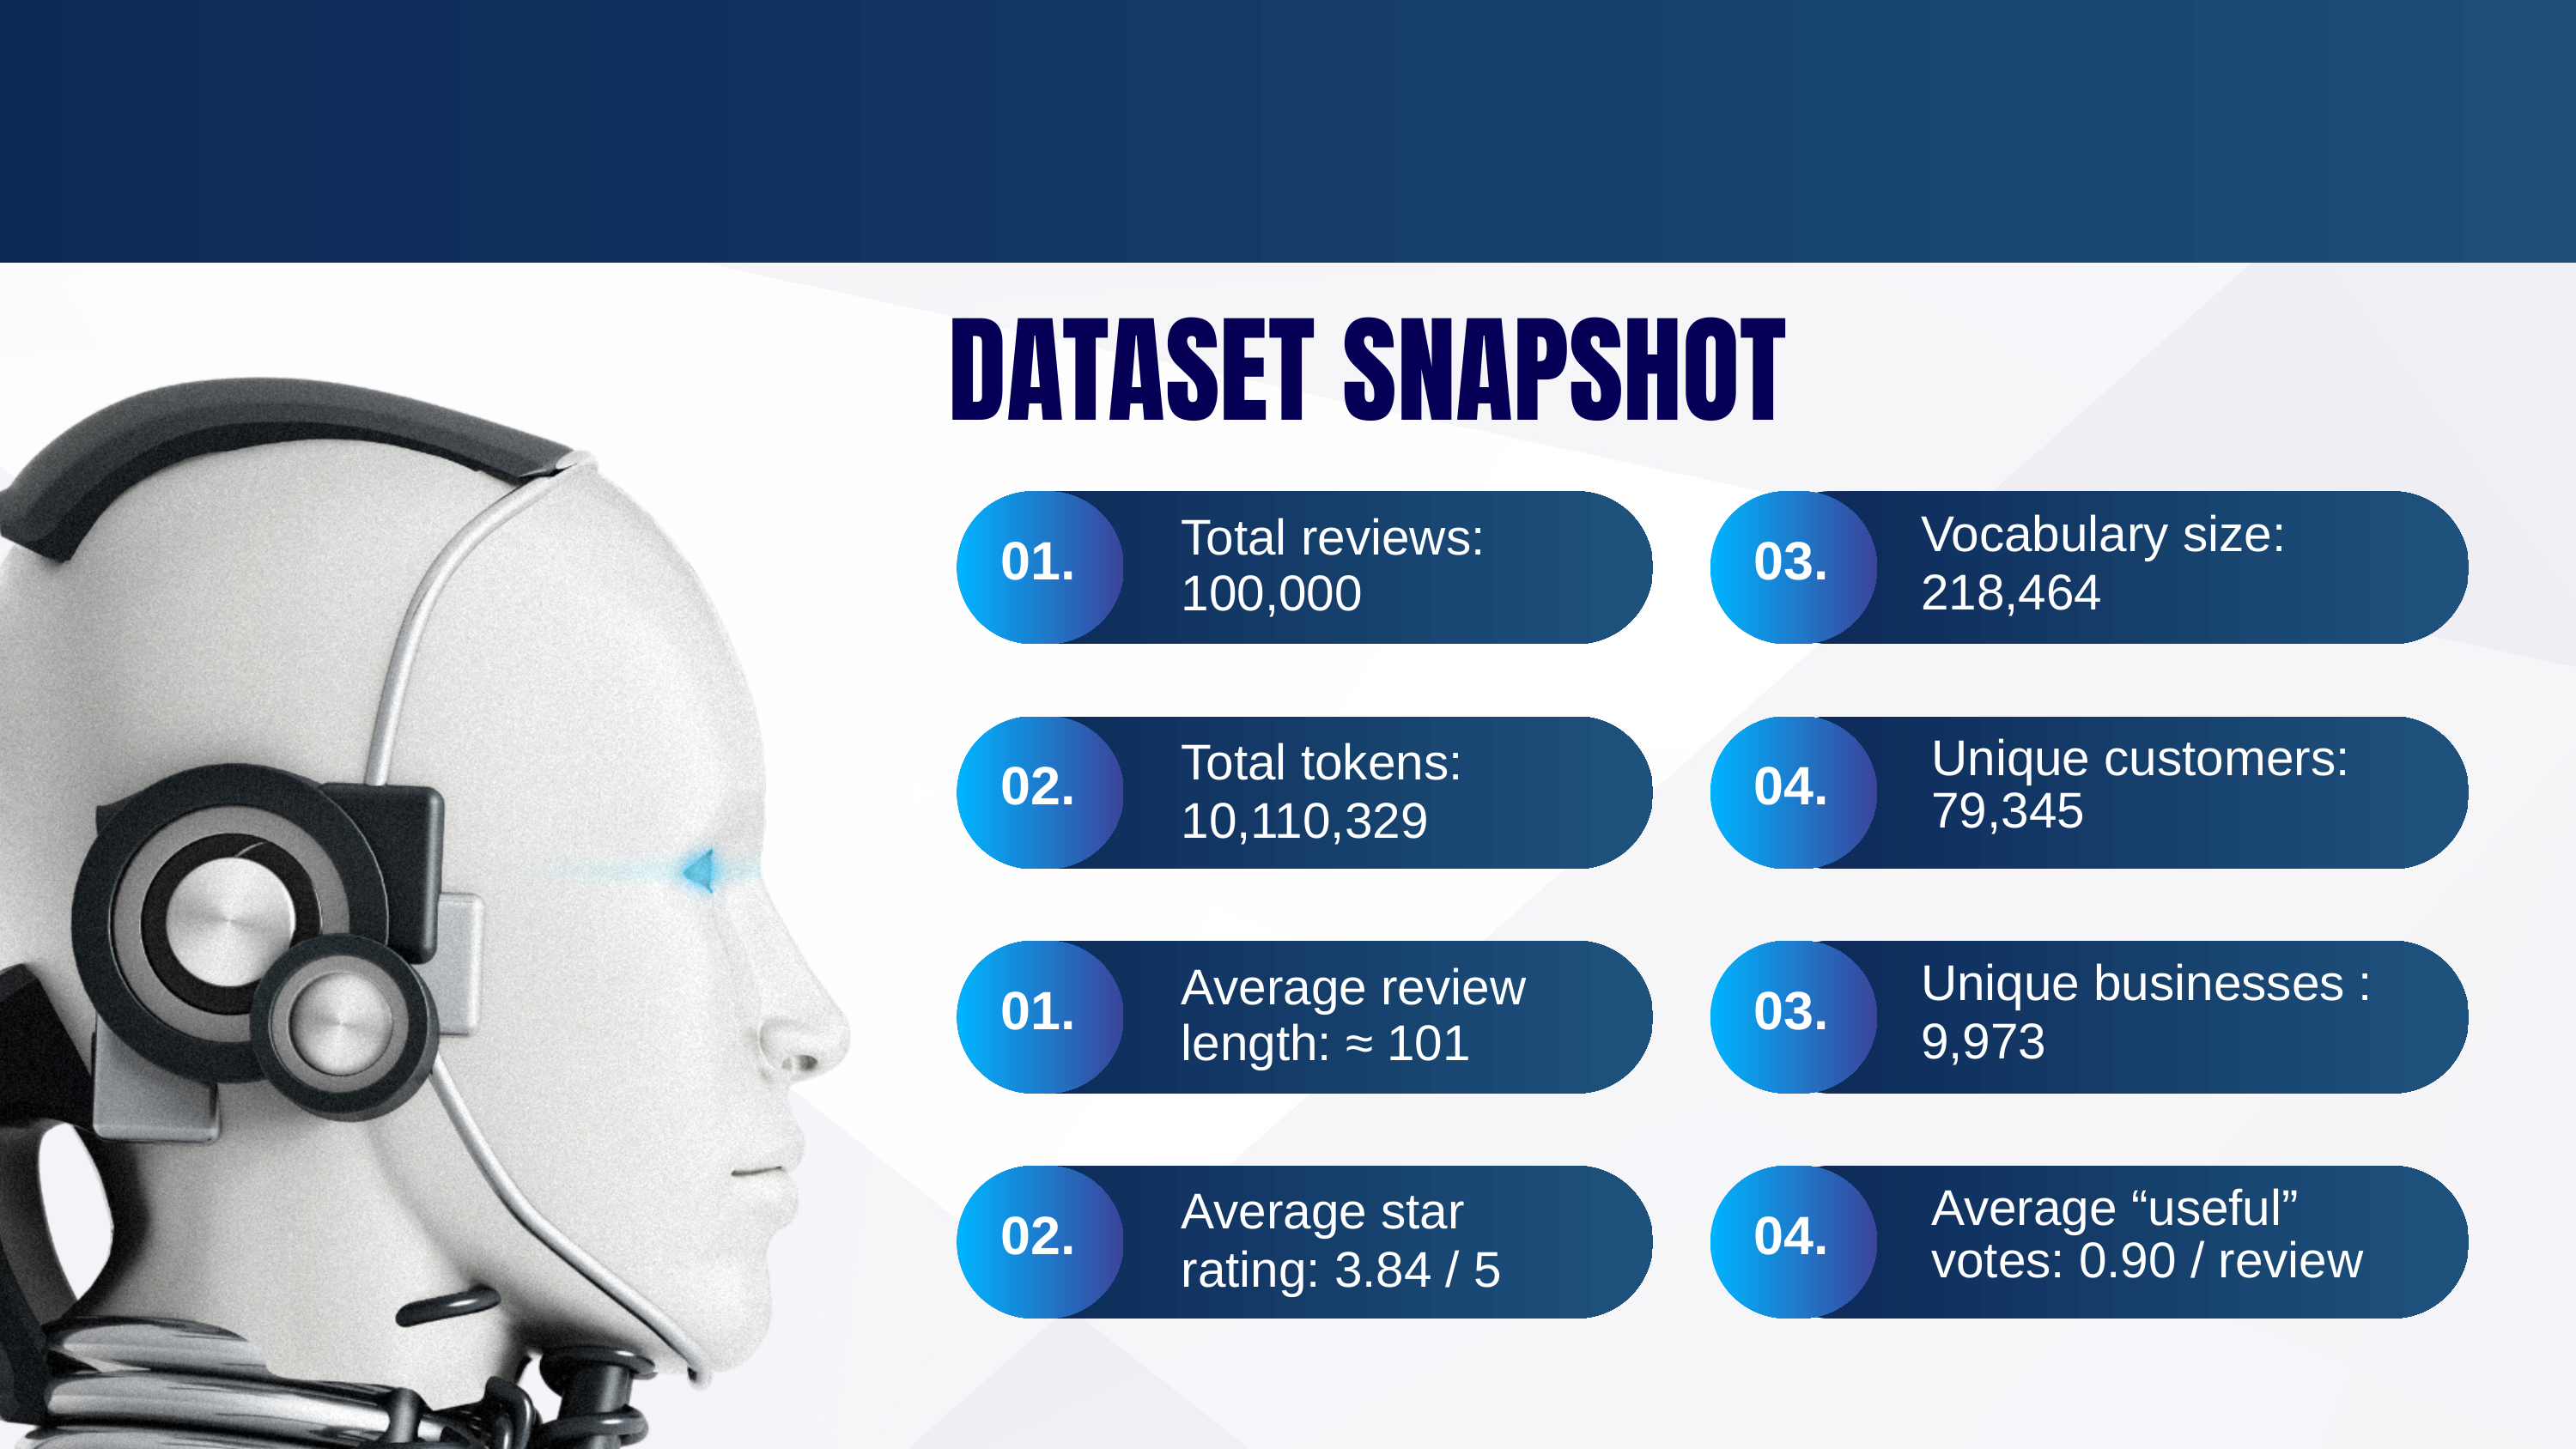

DATASET SNAPSHOT

Vocabulary size: 218,464
Total reviews: 100,000
01.
03.

Total tokens: 10,110,329
Unique customers: 79,345
02.
04.

Unique businesses : 9,973
Average review length: ≈ 101
01.
03.

Average star rating: 3.84 / 5
Average “useful” votes: 0.90 / review
02.
04.